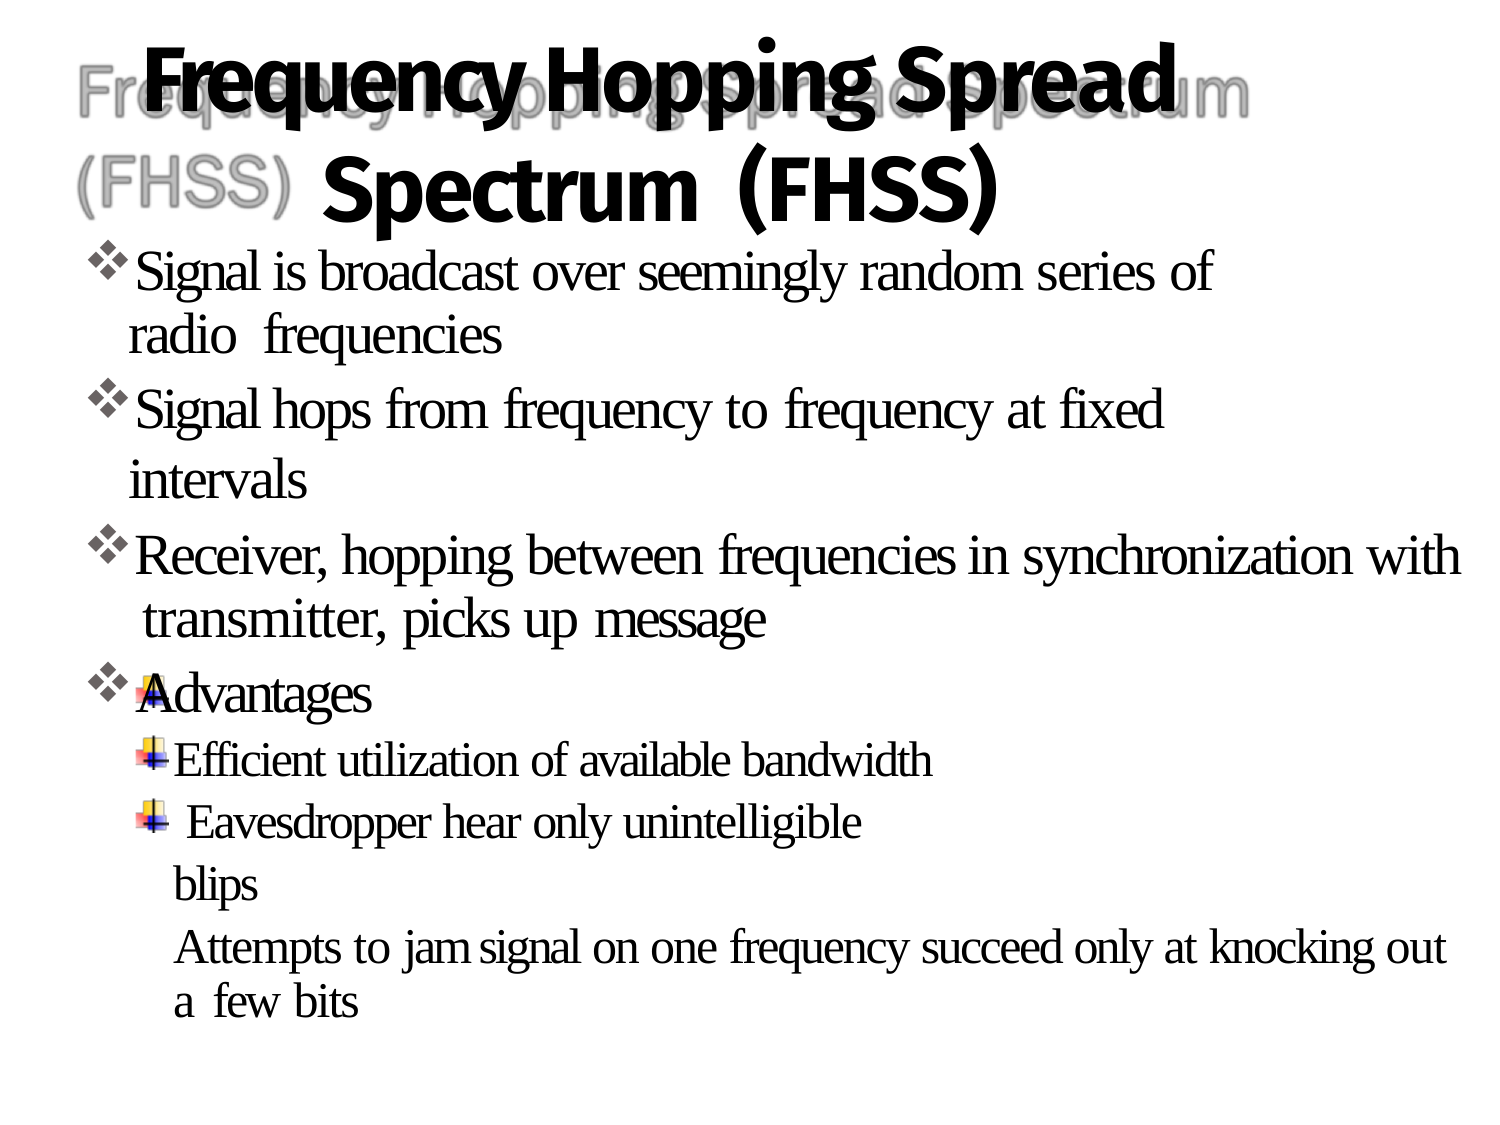

# Frequency Hopping Spread Spectrum  (FHSS)

Signal is broadcast over seemingly random series of radio  frequencies
Signal hops from frequency to frequency at fixed intervals
Receiver, hopping between frequencies in synchronization with  transmitter, picks up message
Advantages
Efficient utilization of available bandwidth  Eavesdropper hear only unintelligible blips
Attempts to jam signal on one frequency succeed only at knocking out a  few bits